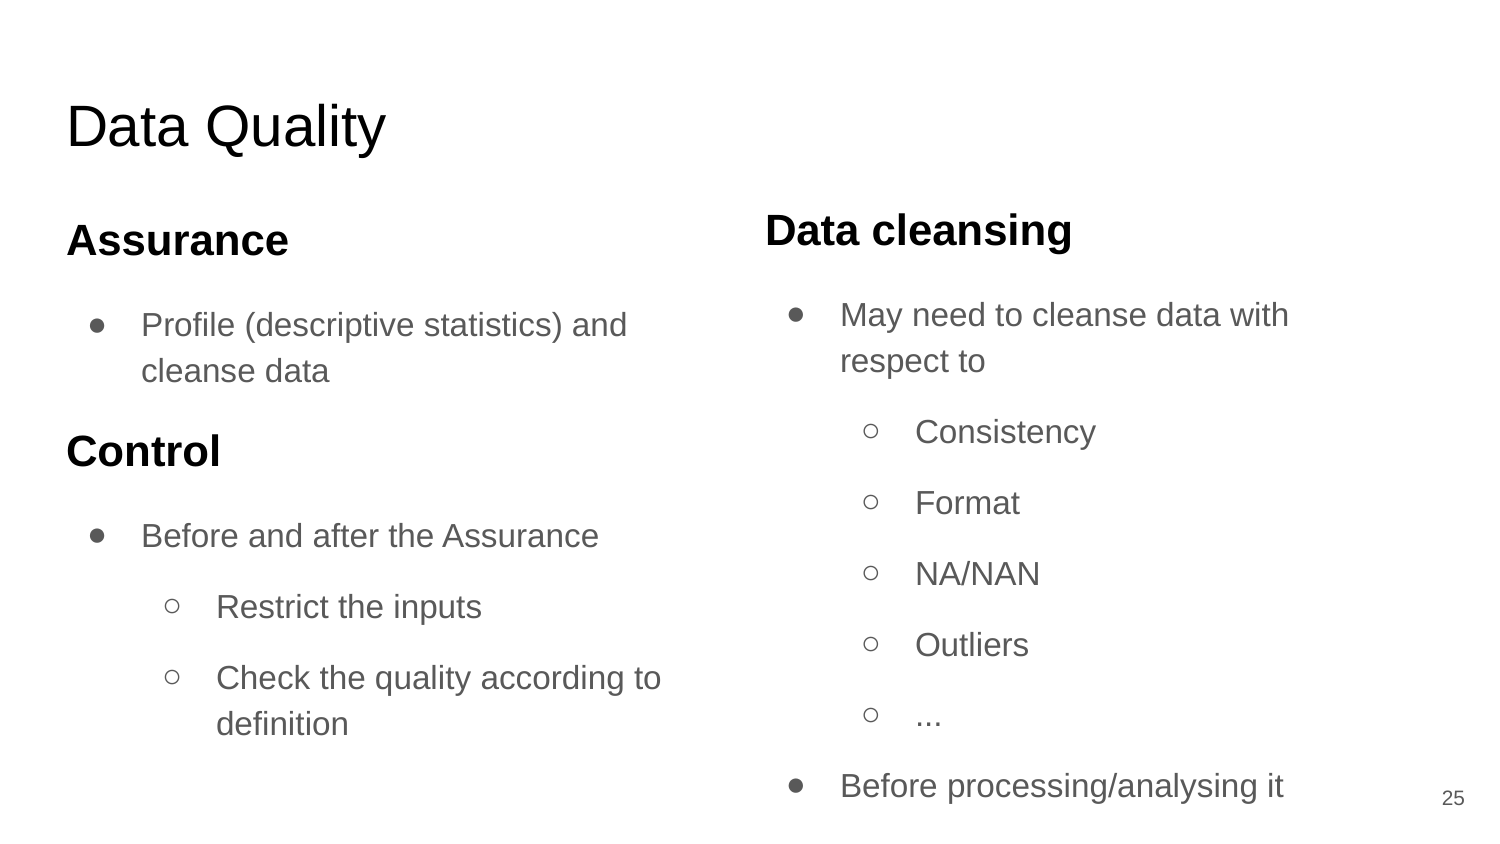

# Data Quality
Data cleansing
May need to cleanse data with respect to
Consistency
Format
NA/NAN
Outliers
...
Before processing/analysing it
Assurance
Profile (descriptive statistics) and cleanse data
Control
Before and after the Assurance
Restrict the inputs
Check the quality according to definition

25